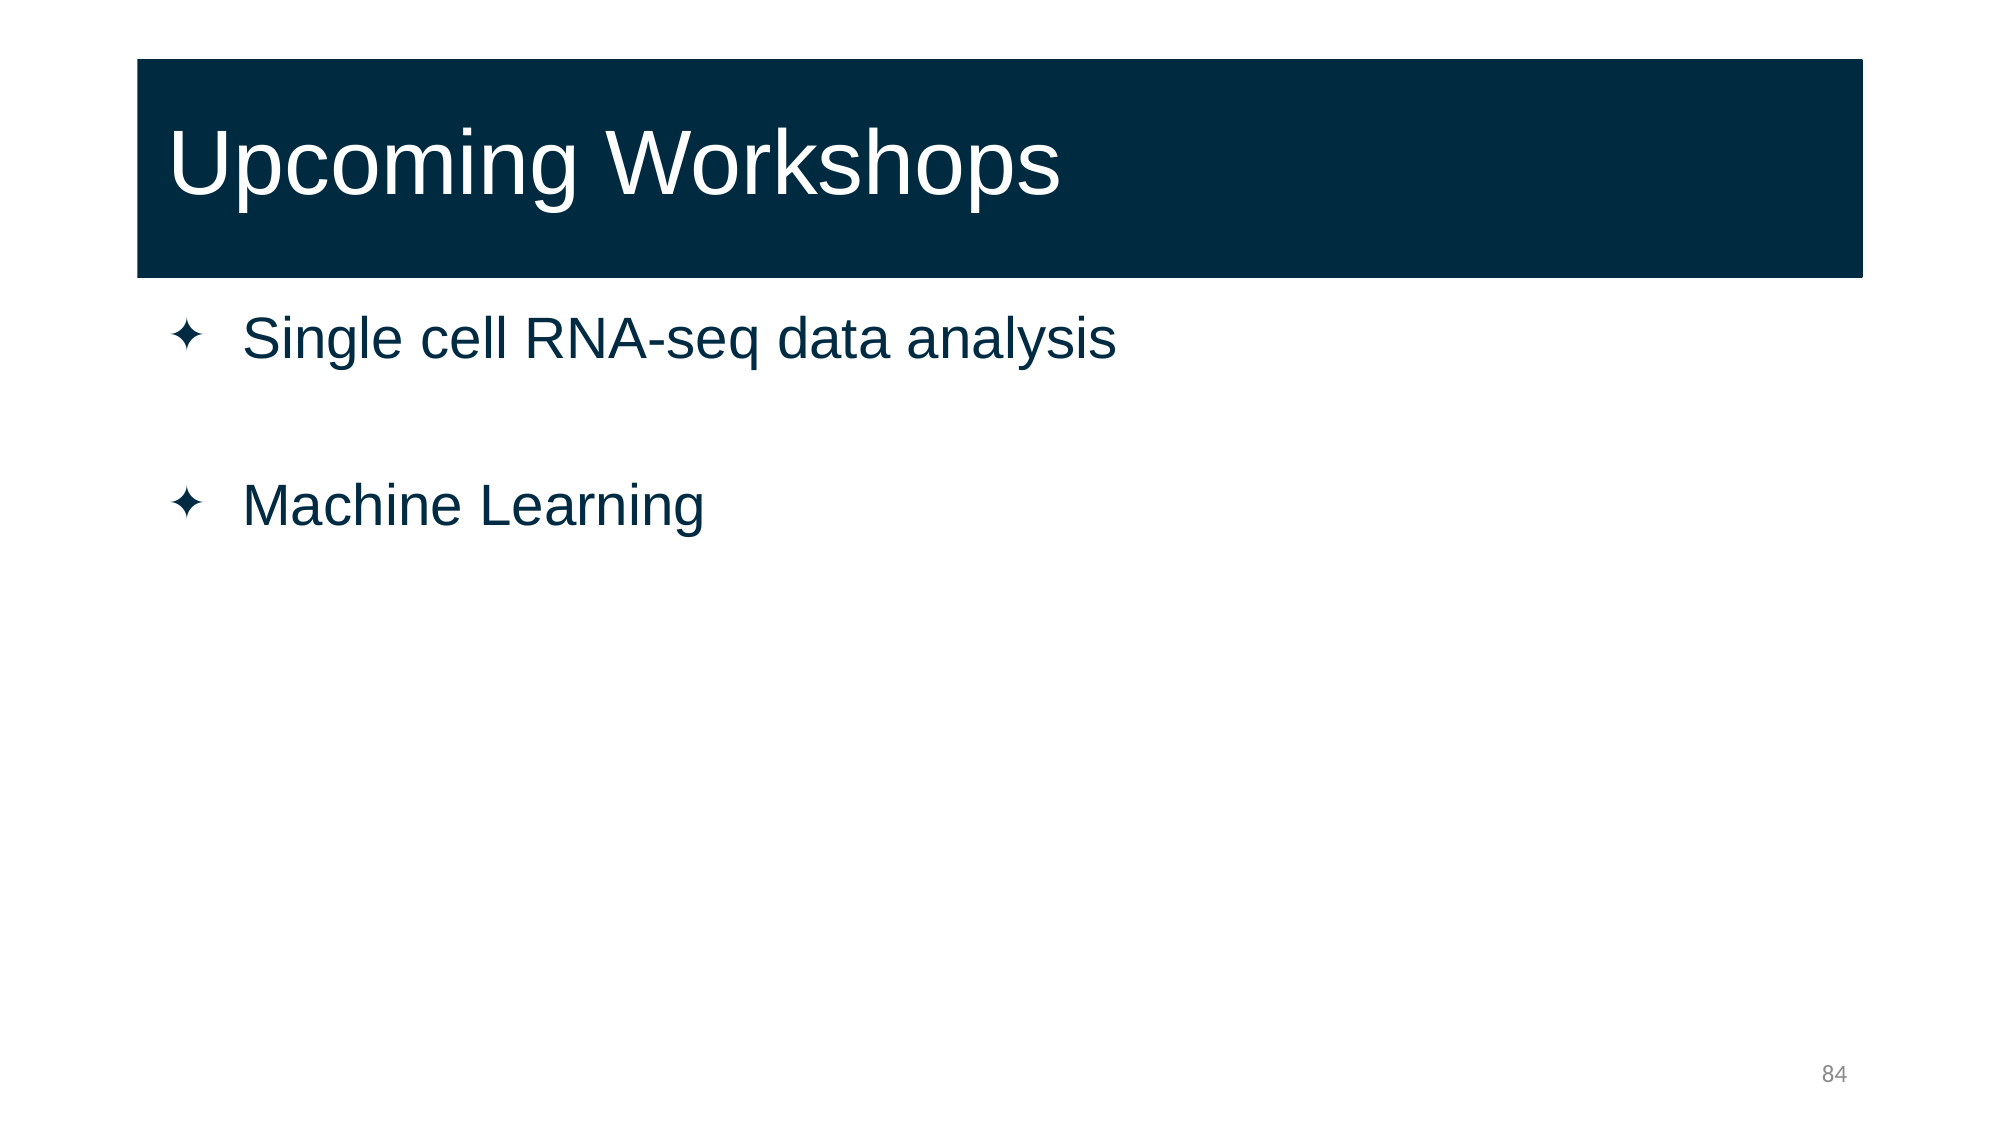

# Upcoming Workshops
Single cell RNA-seq data analysis

Machine Learning

84